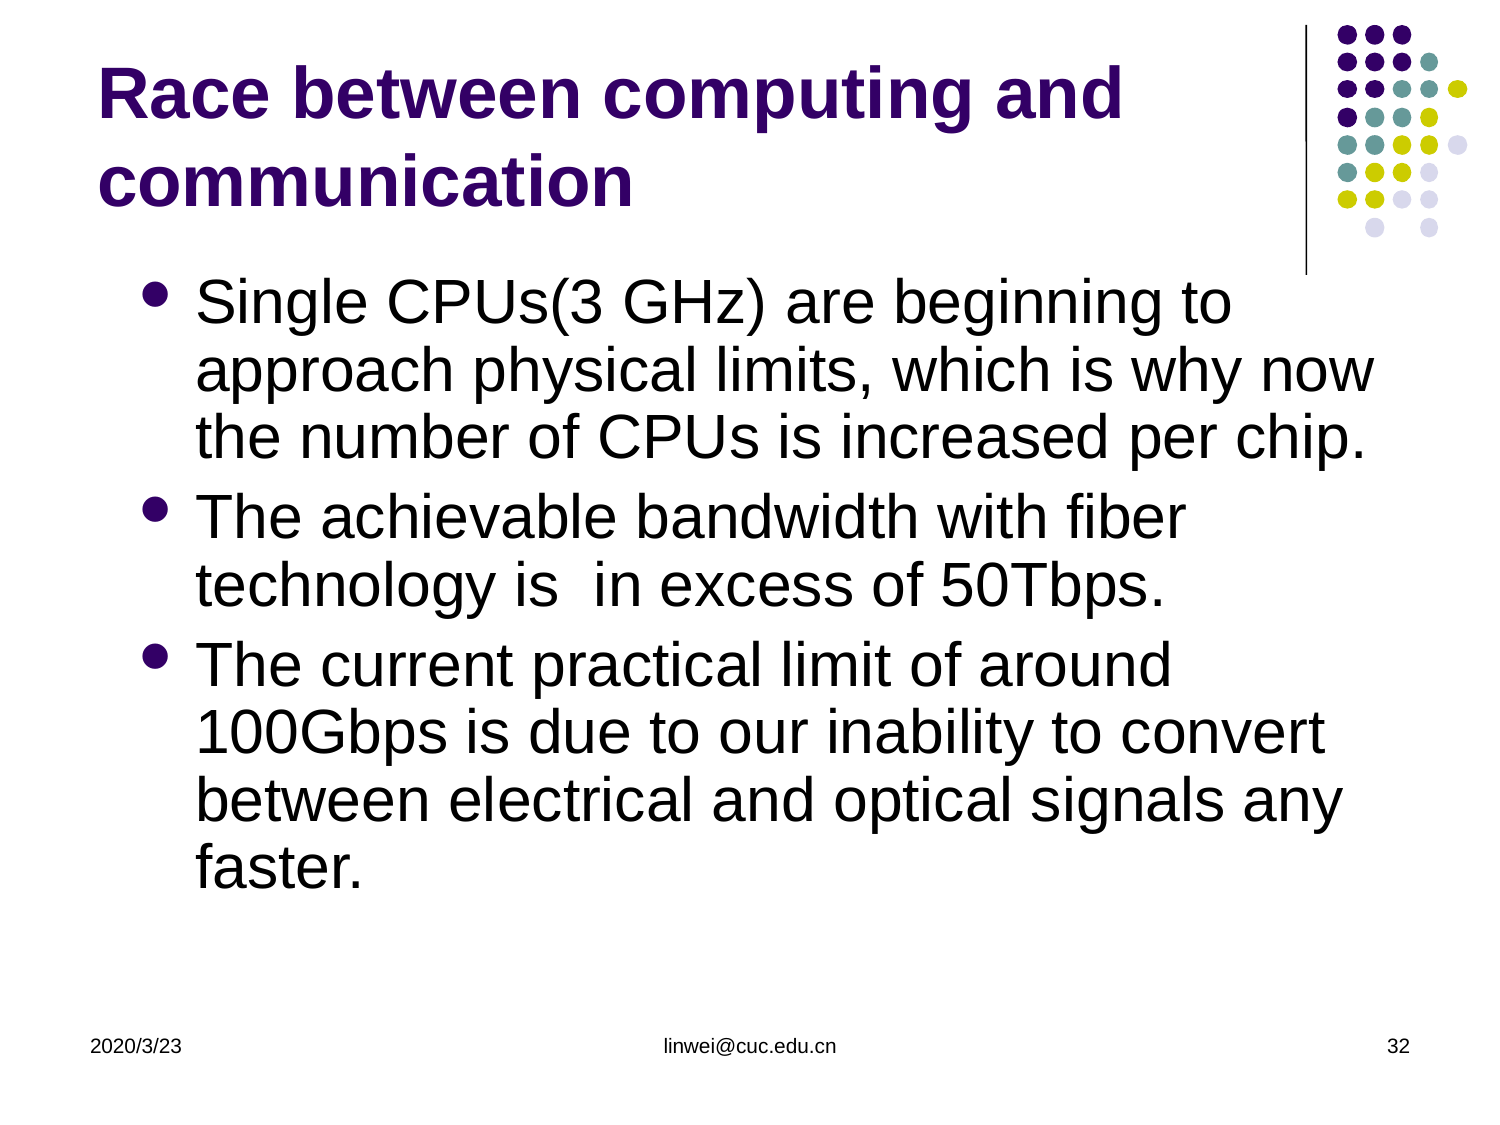

# Race between computing and communication
Single CPUs(3 GHz) are beginning to approach physical limits, which is why now the number of CPUs is increased per chip.
The achievable bandwidth with fiber technology is  in excess of 50Tbps.
The current practical limit of around 100Gbps is due to our inability to convert between electrical and optical signals any faster.
2020/3/23
linwei@cuc.edu.cn
32